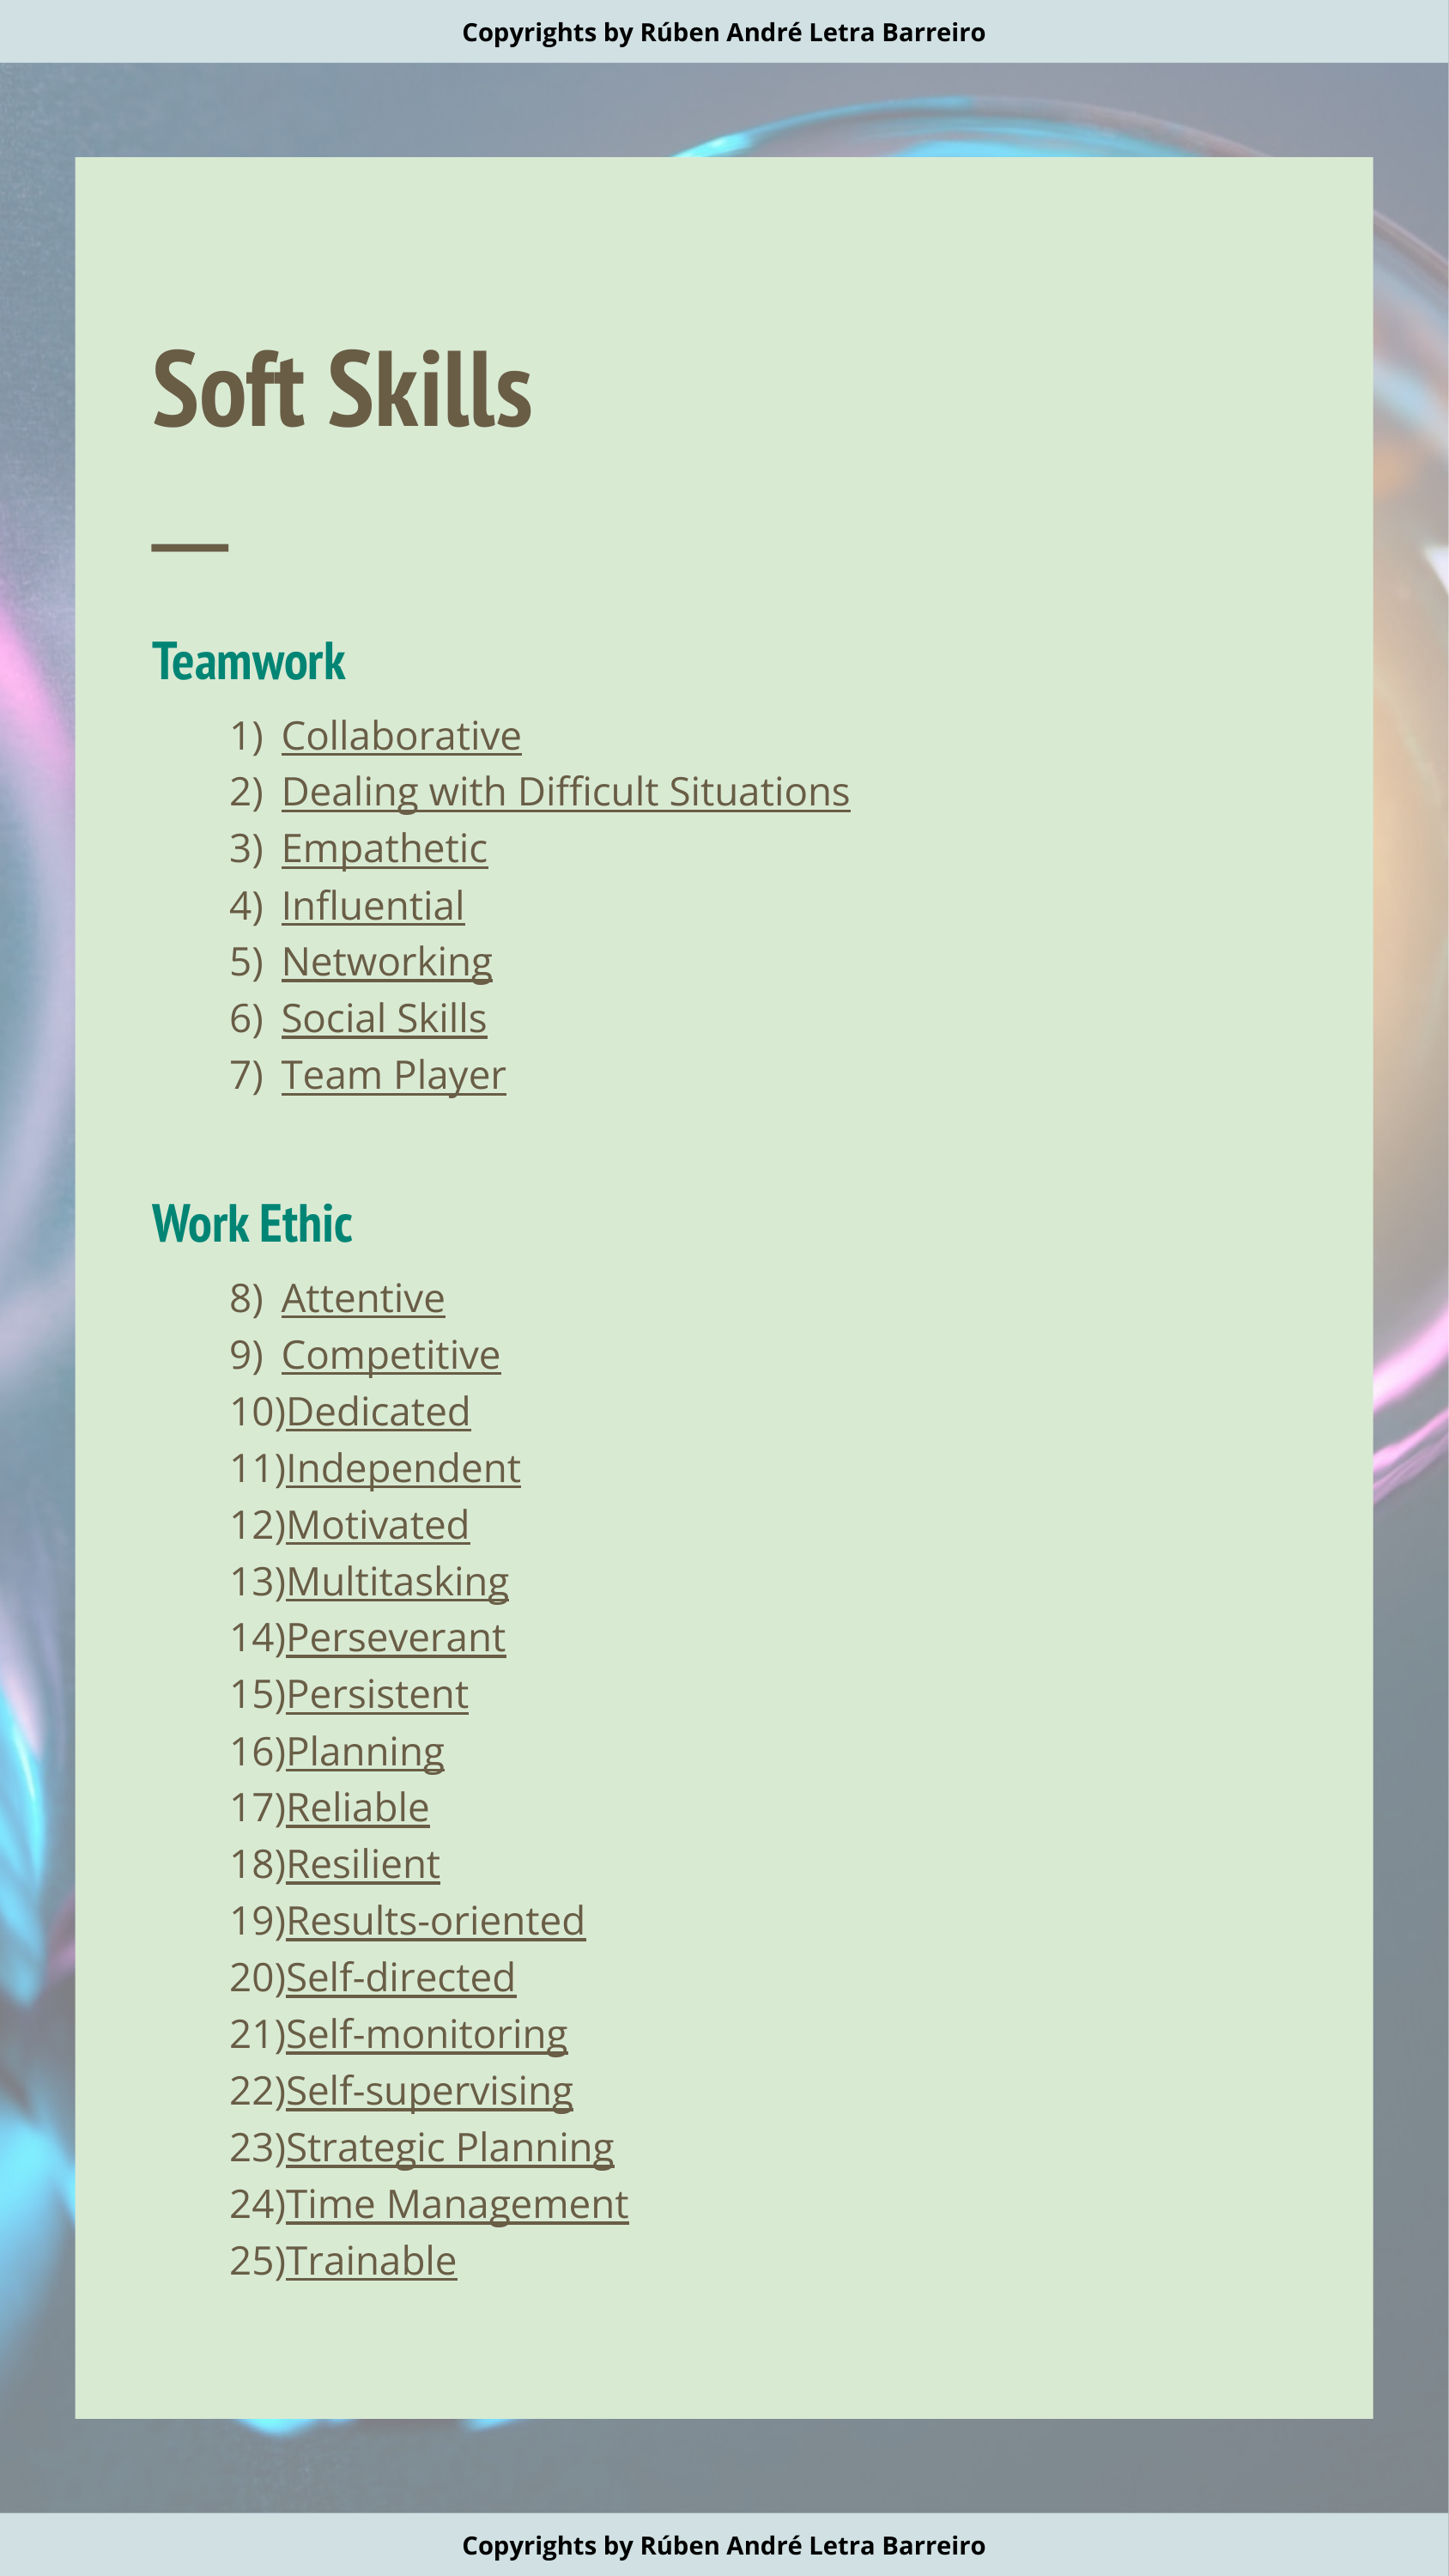

Copyrights by Rúben André Letra Barreiro
Soft Skills
─
Teamwork
Collaborative
Dealing with Difficult Situations
Empathetic
Influential
Networking
Social Skills
Team Player

Work Ethic
Attentive
Competitive
Dedicated
Independent
Motivated
Multitasking
Perseverant
Persistent
Planning
Reliable
Resilient
Results-oriented
Self-directed
Self-monitoring
Self-supervising
Strategic Planning
Time Management
Trainable
Copyrights by Rúben André Letra Barreiro